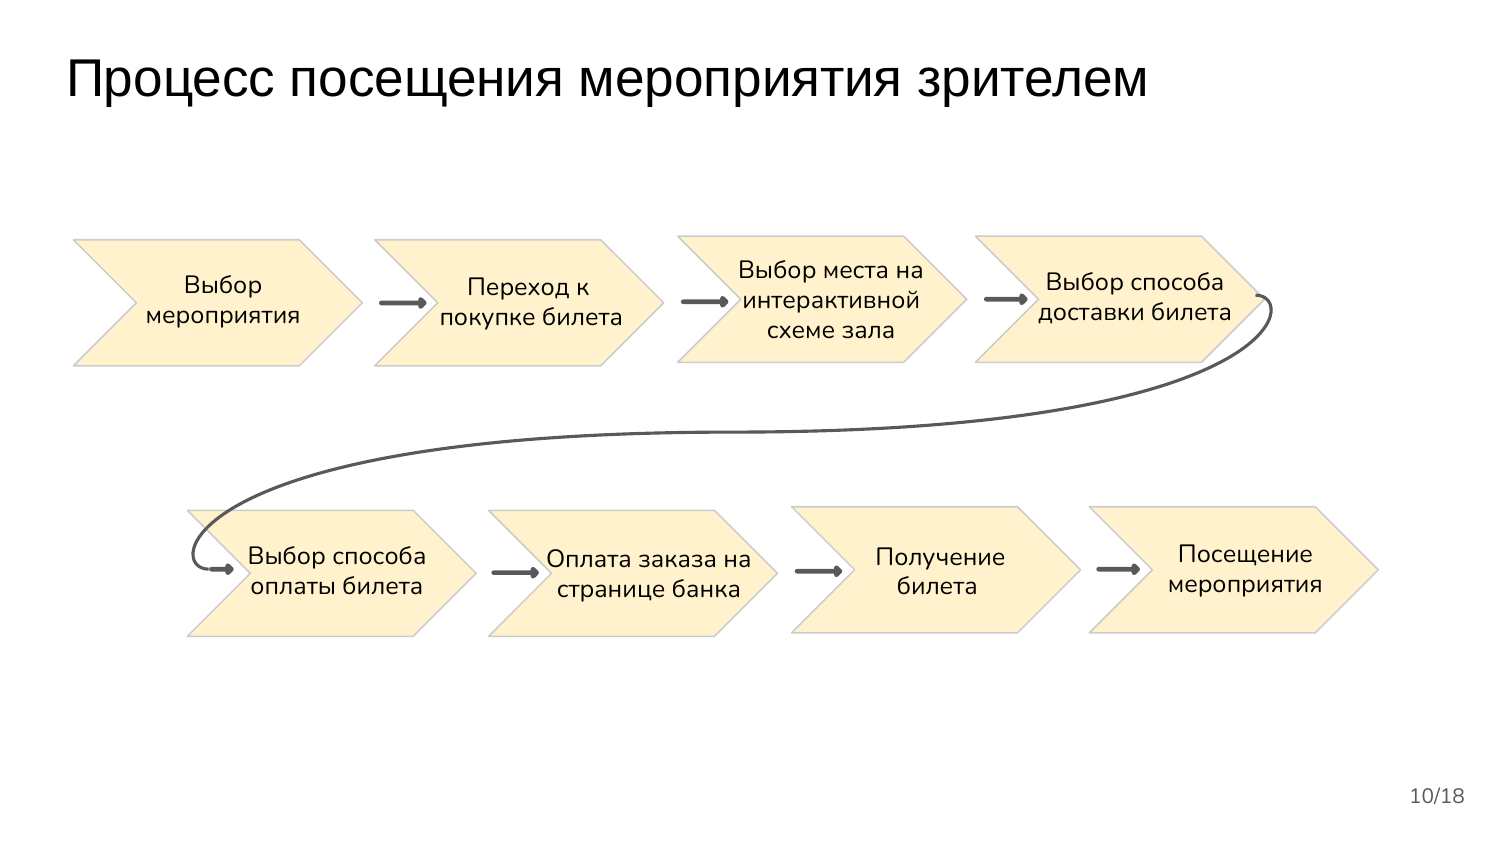

Процесс посещения мероприятия зрителем

Выбор места на интерактивной схеме зала

Выбор способа доставки билета
Выбор мероприятия
Переход к
покупке билета

Посещение мероприятия
Выбор способа оплаты билета
Получение билета
Оплата заказа на странице банка

10/18